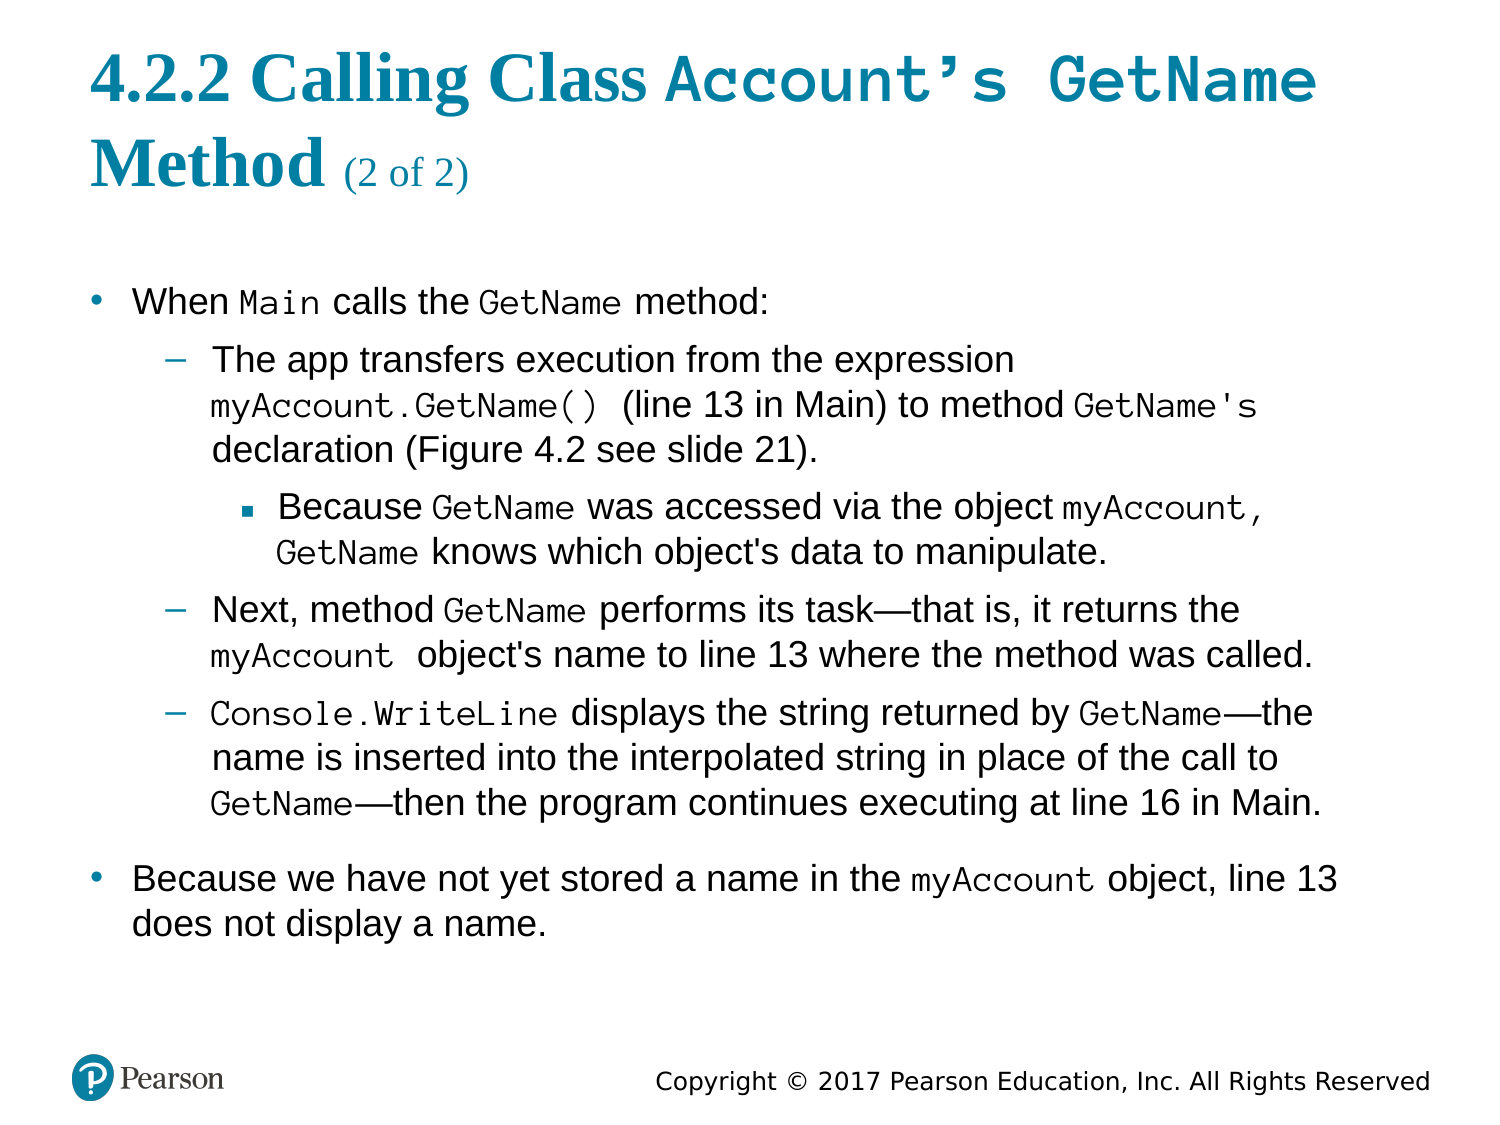

# 4.2.2 Calling Class Account’s GetName Method (2 of 2)
When Main calls the GetName method:
The app transfers execution from the expression myAccount.GetName() (line 13 in Main) to method GetName's declaration (Figure 4.2 see slide 21).
Because GetName was accessed via the object myAccount, GetName knows which object's data to manipulate.
Next, method GetName performs its task—that is, it returns the myAccount object's name to line 13 where the method was called.
Console.WriteLine displays the string returned by GetName—the name is inserted into the interpolated string in place of the call to GetName—then the program continues executing at line 16 in Main.
Because we have not yet stored a name in the myAccount object, line 13 does not display a name.